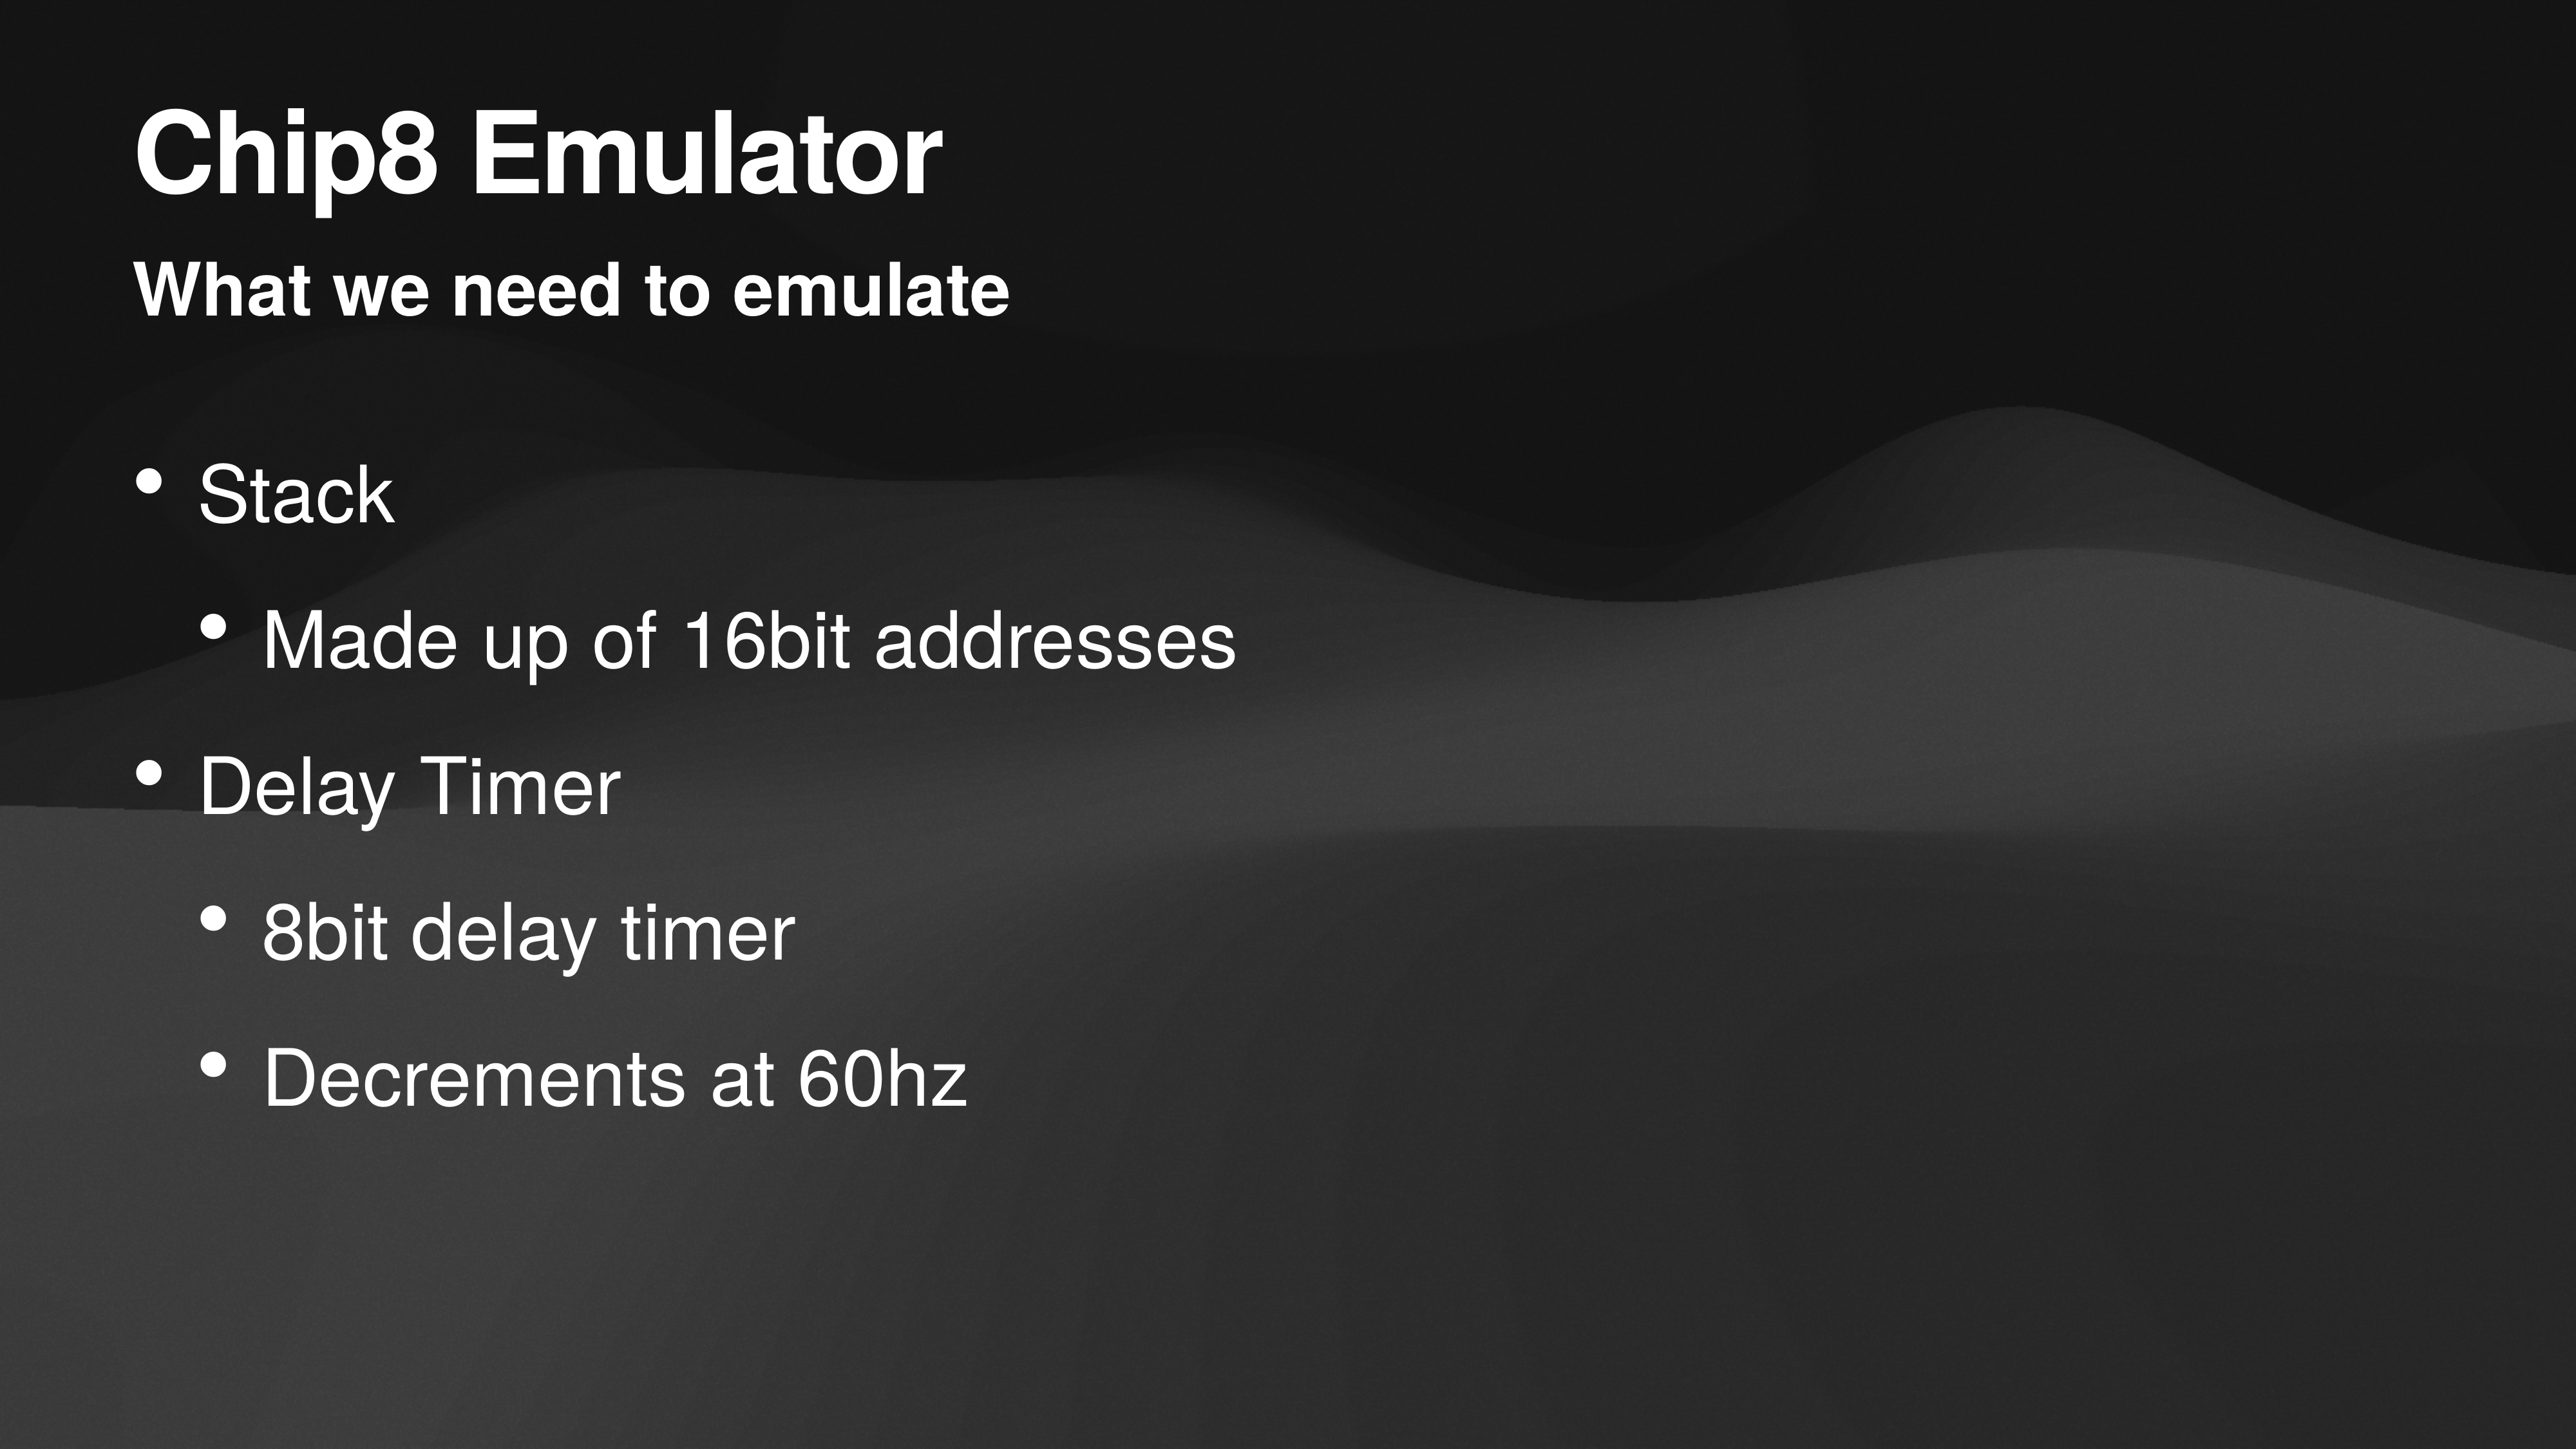

# Chip8 Emulator
What we need to emulate
Stack
Made up of 16bit addresses
Delay Timer
8bit delay timer
Decrements at 60hz